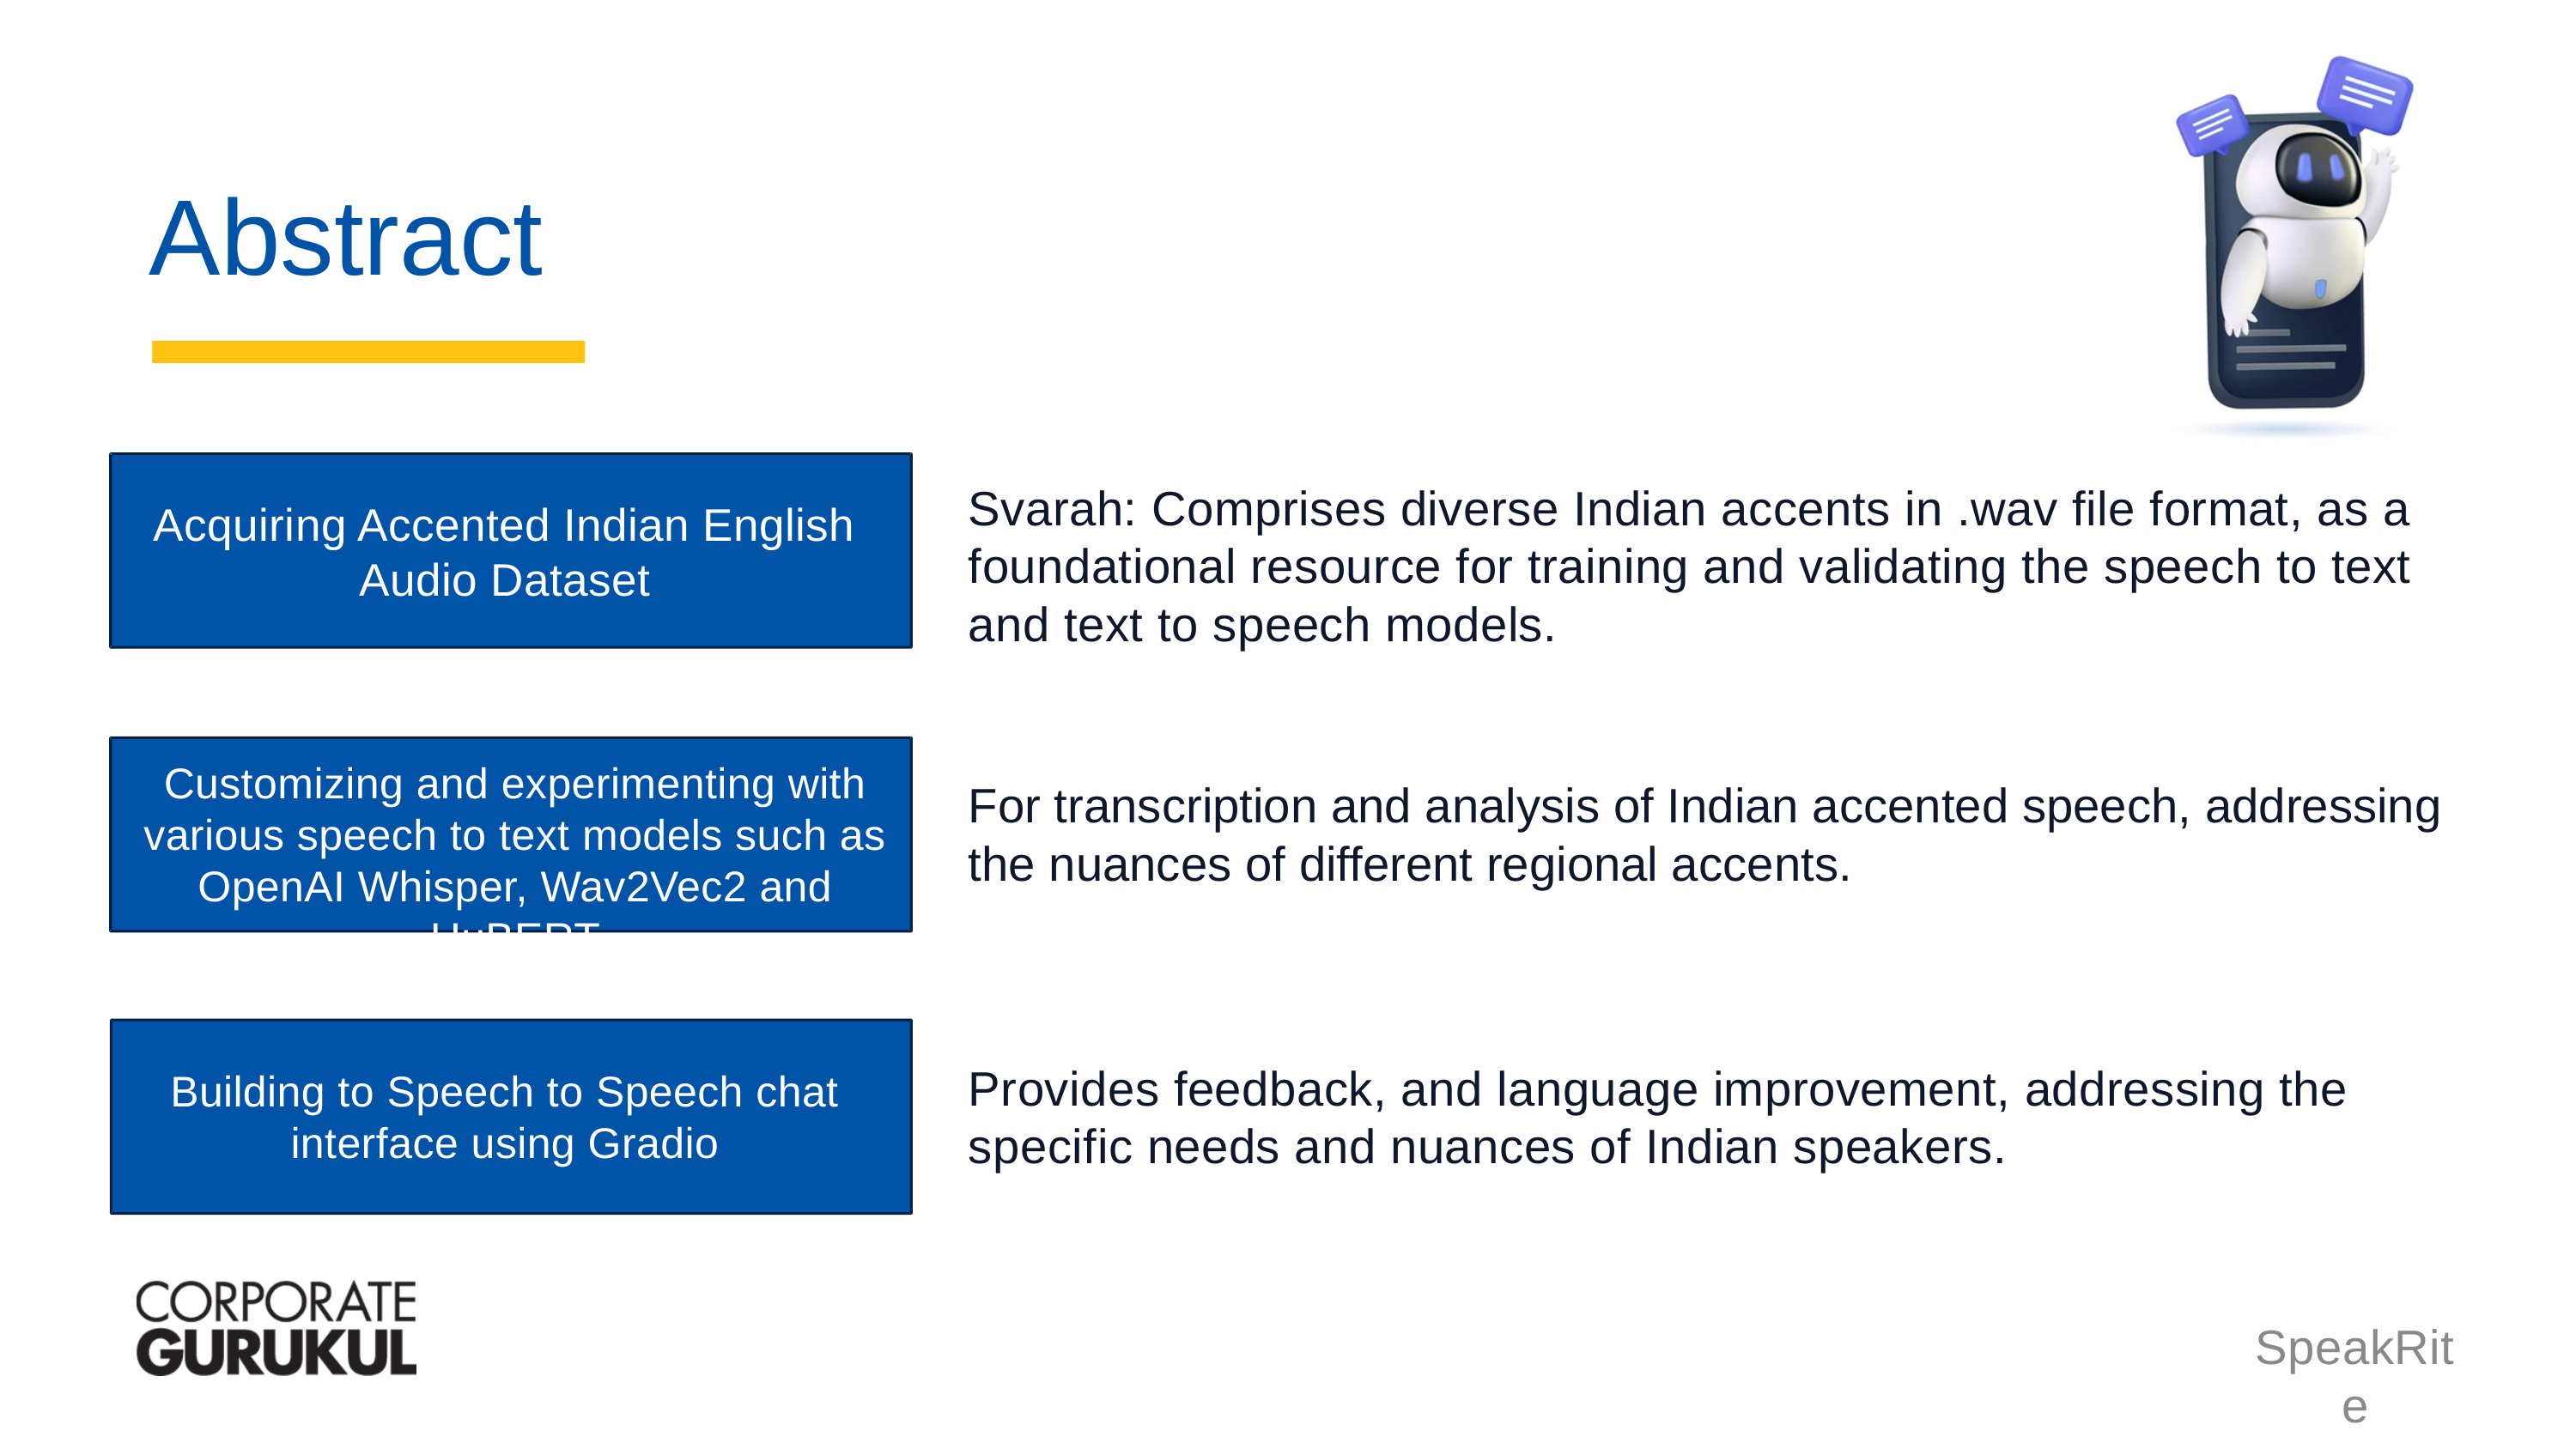

Abstract

Svarah: Comprises diverse Indian accents in .wav file format, as a foundational resource for training and validating the speech to text and text to speech models.
Acquiring Accented Indian English Audio Dataset

Customizing and experimenting with various speech to text models such as OpenAI Whisper, Wav2Vec2 and HuBERT
For transcription and analysis of Indian accented speech, addressing the nuances of different regional accents.

Provides feedback, and language improvement, addressing the specific needs and nuances of Indian speakers.
Building to Speech to Speech chat interface using Gradio

SpeakRite